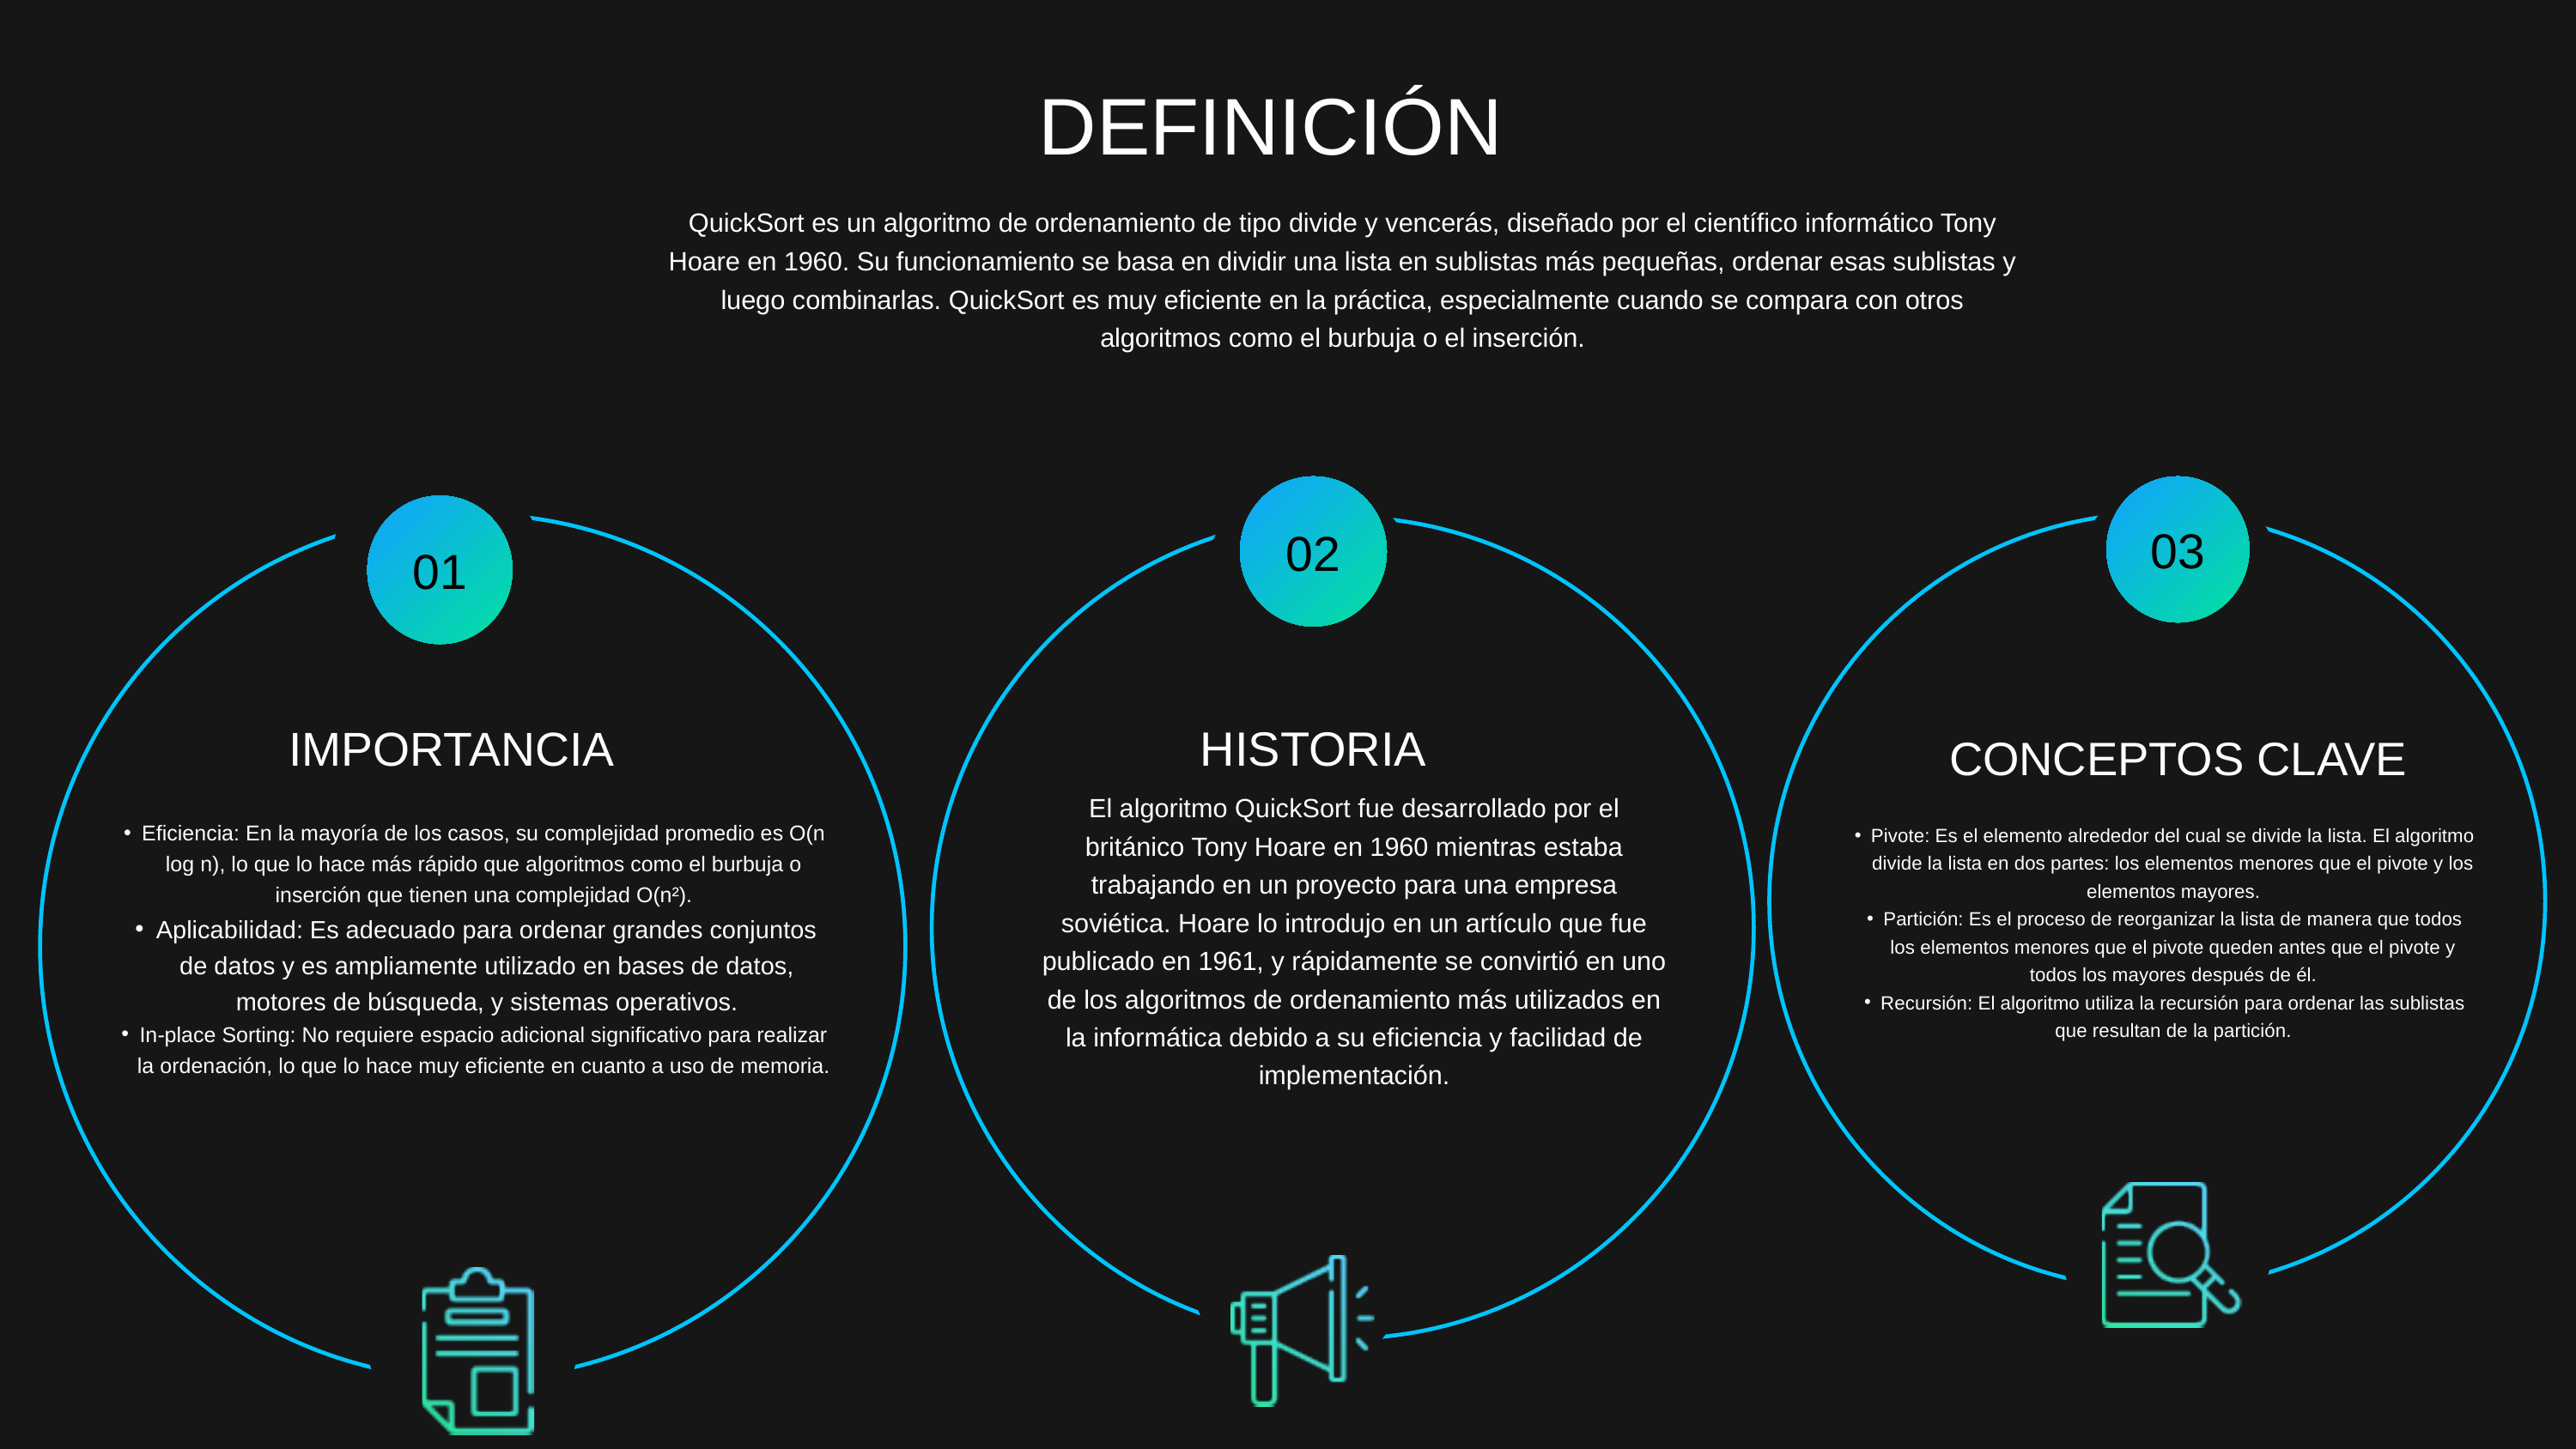

DEFINICIÓN
QuickSort es un algoritmo de ordenamiento de tipo divide y vencerás, diseñado por el científico informático Tony Hoare en 1960. Su funcionamiento se basa en dividir una lista en sublistas más pequeñas, ordenar esas sublistas y luego combinarlas. QuickSort es muy eficiente en la práctica, especialmente cuando se compara con otros algoritmos como el burbuja o el inserción.

02

03

01

HISTORIA
IMPORTANCIA
CONCEPTOS CLAVE
El algoritmo QuickSort fue desarrollado por el británico Tony Hoare en 1960 mientras estaba trabajando en un proyecto para una empresa soviética. Hoare lo introdujo en un artículo que fue publicado en 1961, y rápidamente se convirtió en uno de los algoritmos de ordenamiento más utilizados en la informática debido a su eficiencia y facilidad de implementación.
Eficiencia: En la mayoría de los casos, su complejidad promedio es O(n log n), lo que lo hace más rápido que algoritmos como el burbuja o inserción que tienen una complejidad O(n²).
Aplicabilidad: Es adecuado para ordenar grandes conjuntos de datos y es ampliamente utilizado en bases de datos, motores de búsqueda, y sistemas operativos.
In-place Sorting: No requiere espacio adicional significativo para realizar la ordenación, lo que lo hace muy eficiente en cuanto a uso de memoria.

Pivote: Es el elemento alrededor del cual se divide la lista. El algoritmo divide la lista en dos partes: los elementos menores que el pivote y los elementos mayores.
Partición: Es el proceso de reorganizar la lista de manera que todos los elementos menores que el pivote queden antes que el pivote y todos los mayores después de él.
Recursión: El algoritmo utiliza la recursión para ordenar las sublistas que resultan de la partición.